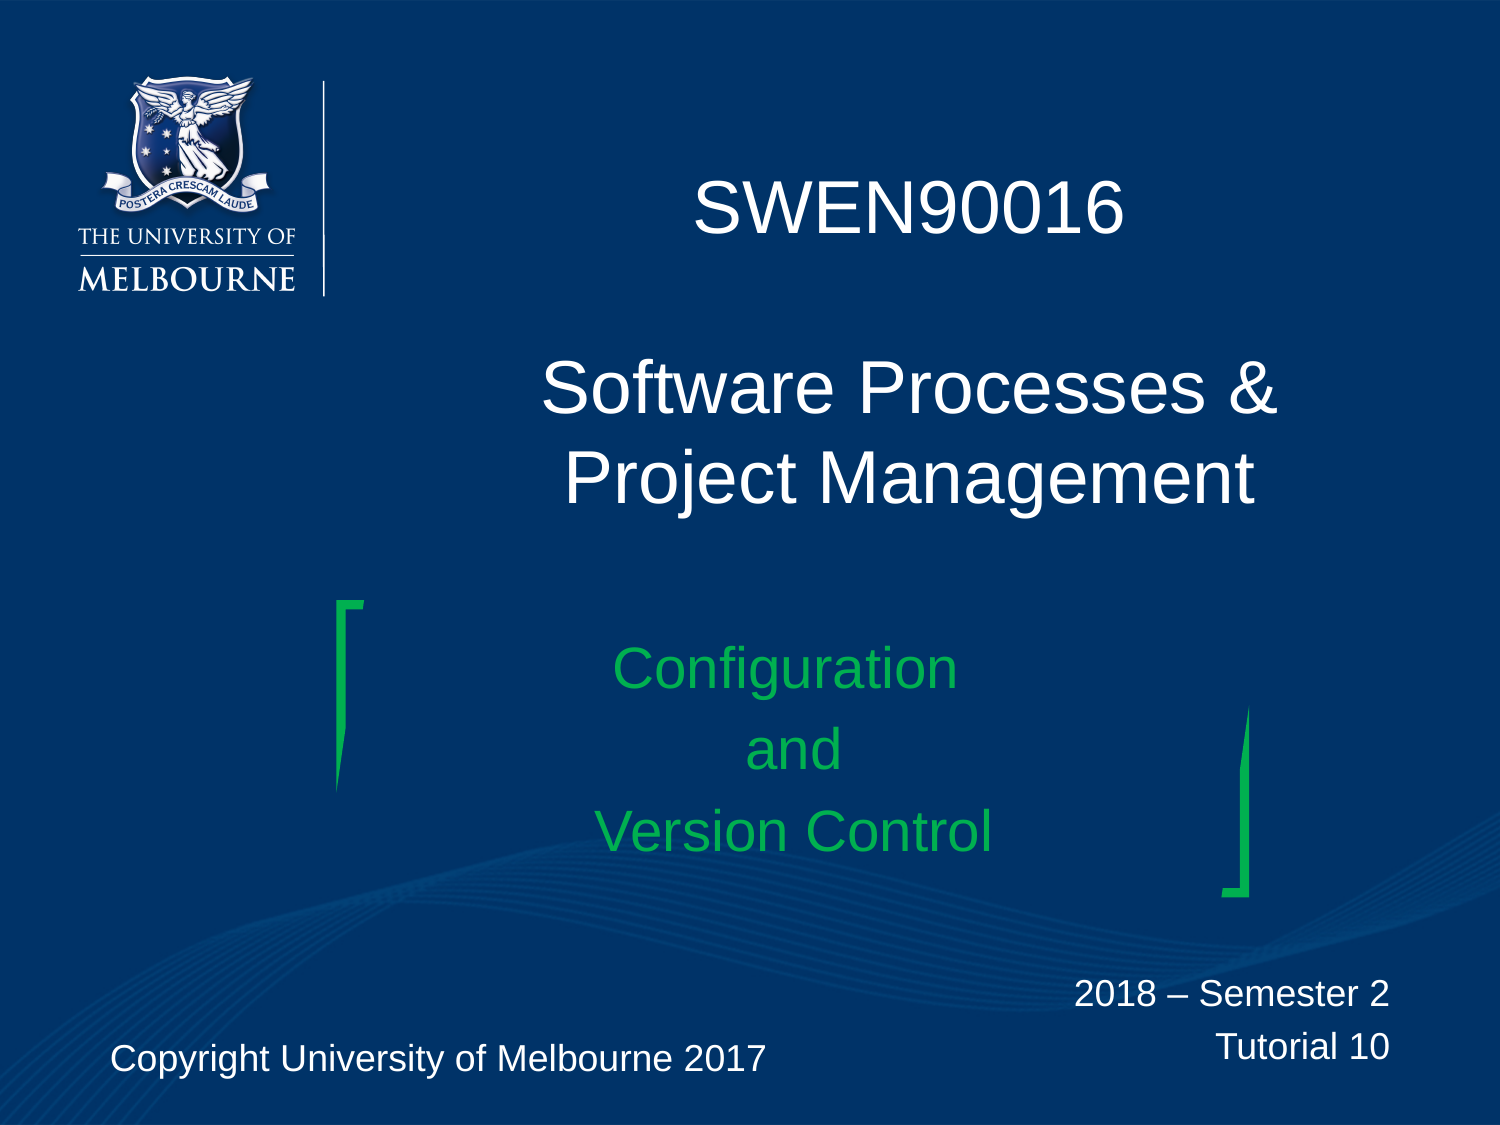

# SWEN90016 Software Processes & Project Management

Configuration
and
Version Control

2018 – Semester 2
Tutorial 10
Copyright University of Melbourne 2017